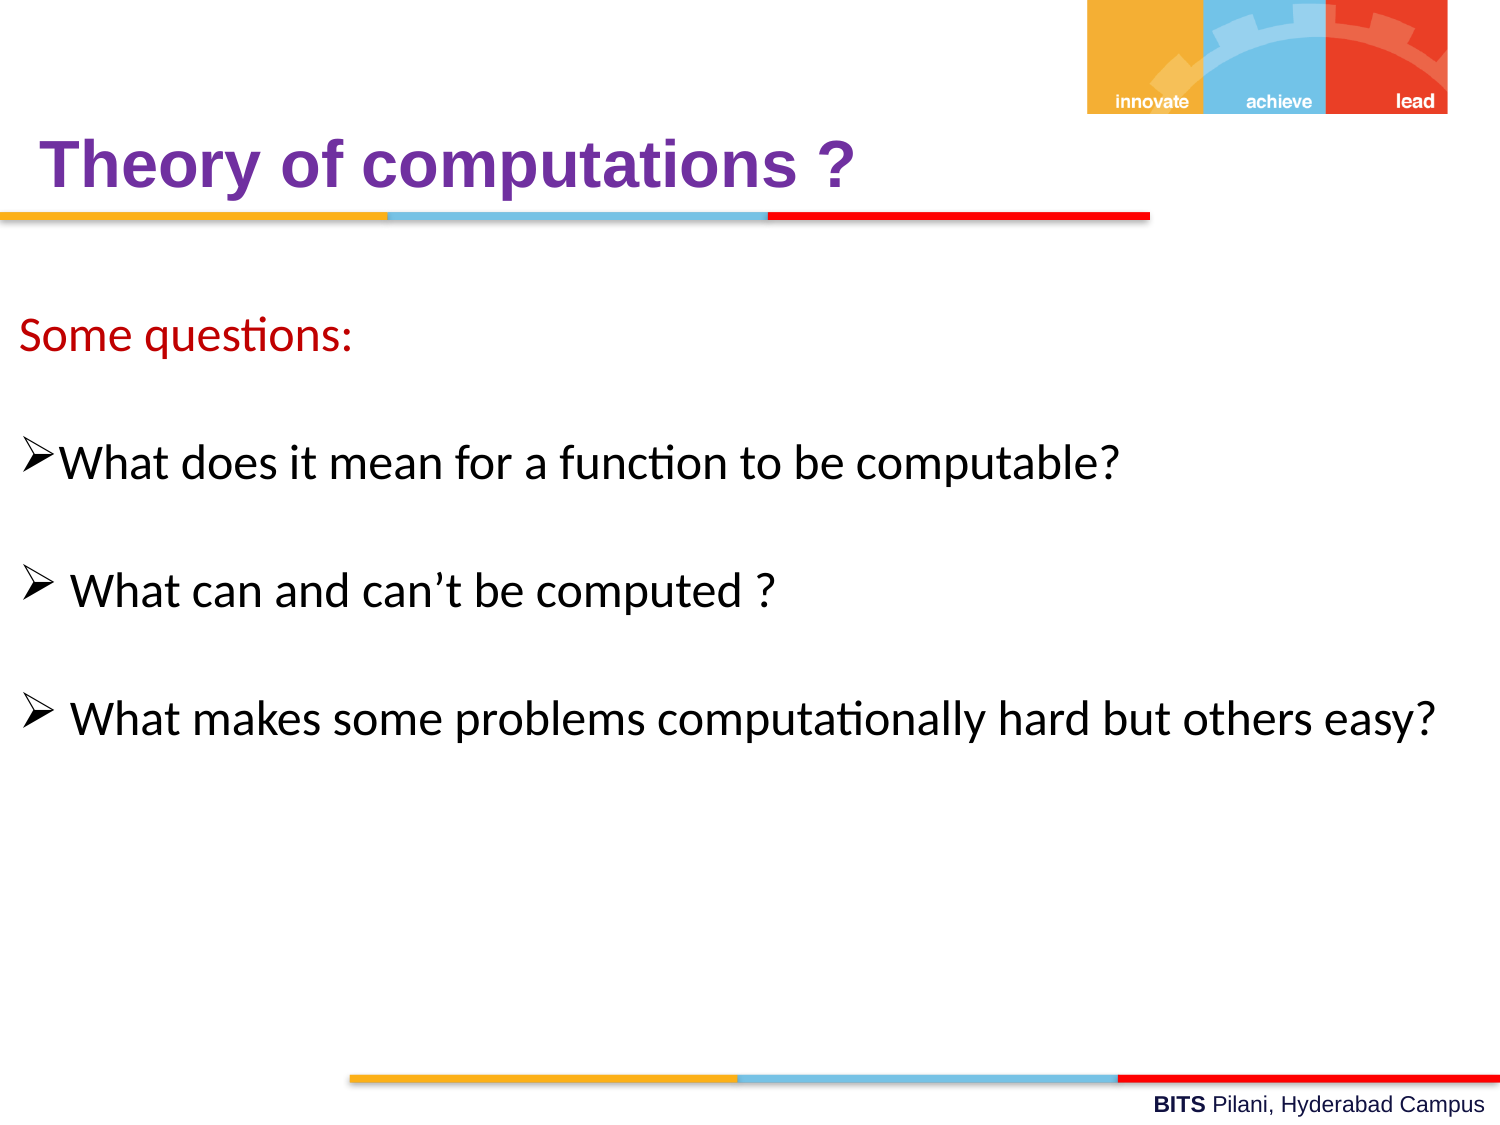

Theory of computations ?
Some questions:

What does it mean for a function to be computable?

 What can and can’t be computed ?

 What makes some problems computationally hard but others easy?